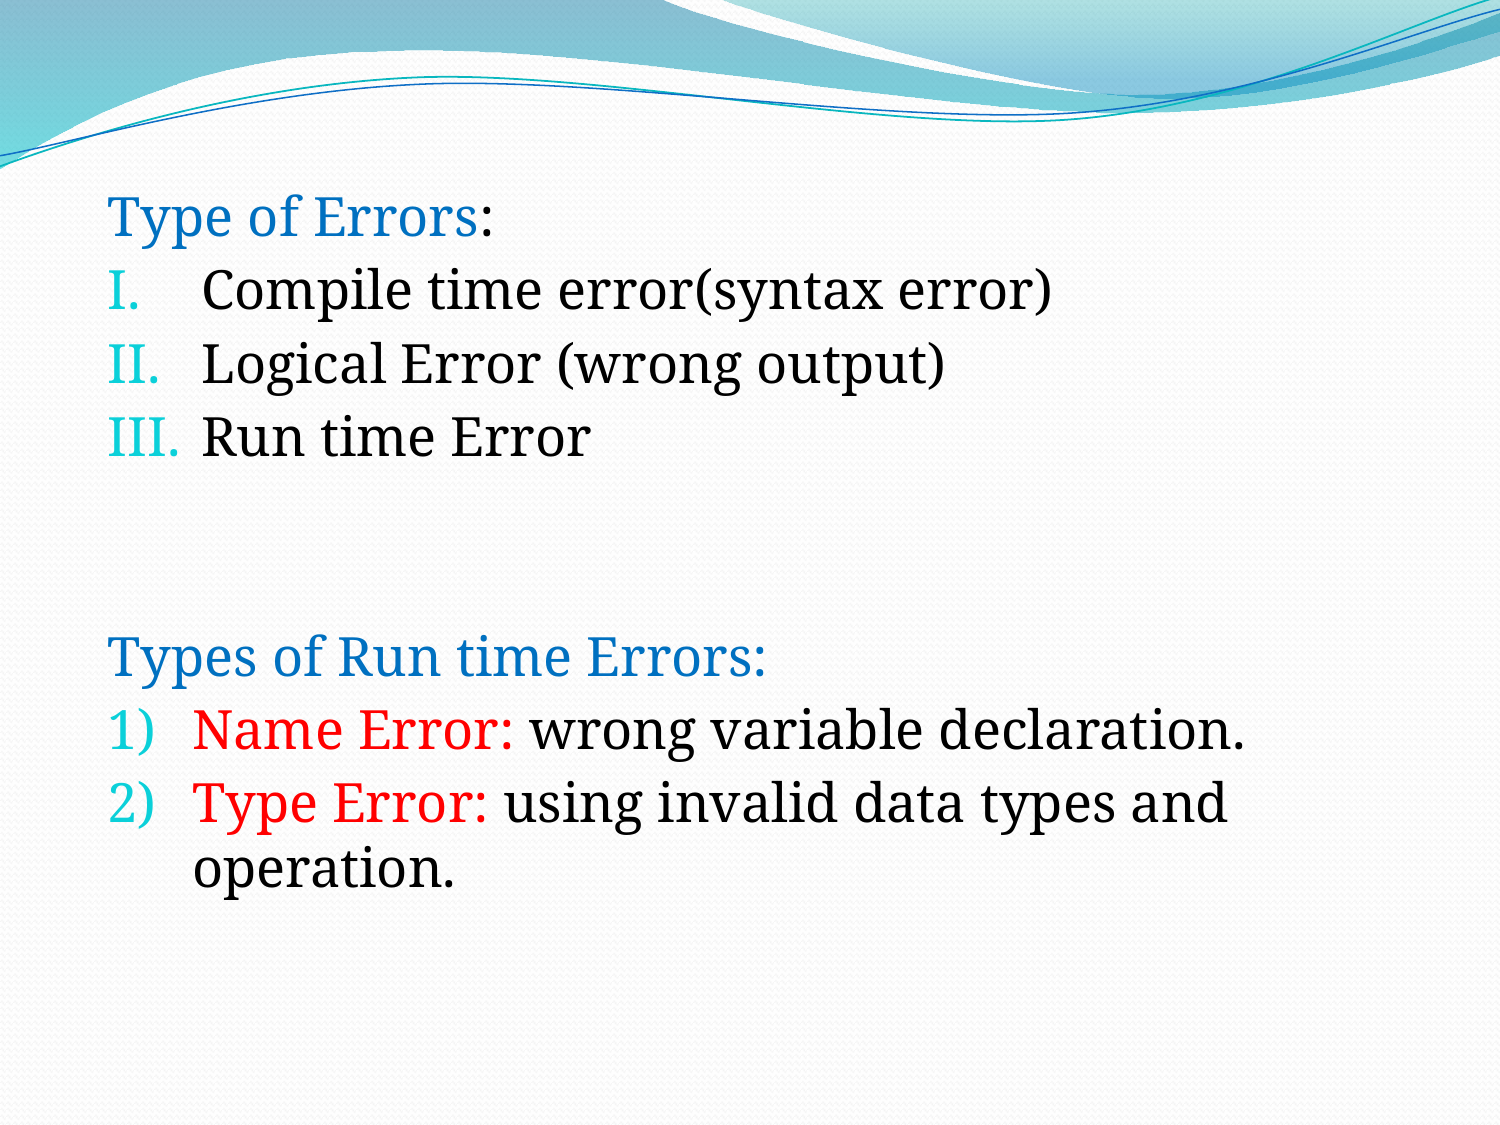

Type of Errors:
Compile time error(syntax error)
Logical Error (wrong output)
Run time Error

Types of Run time Errors:
Name Error: wrong variable declaration.
Type Error: using invalid data types and operation.